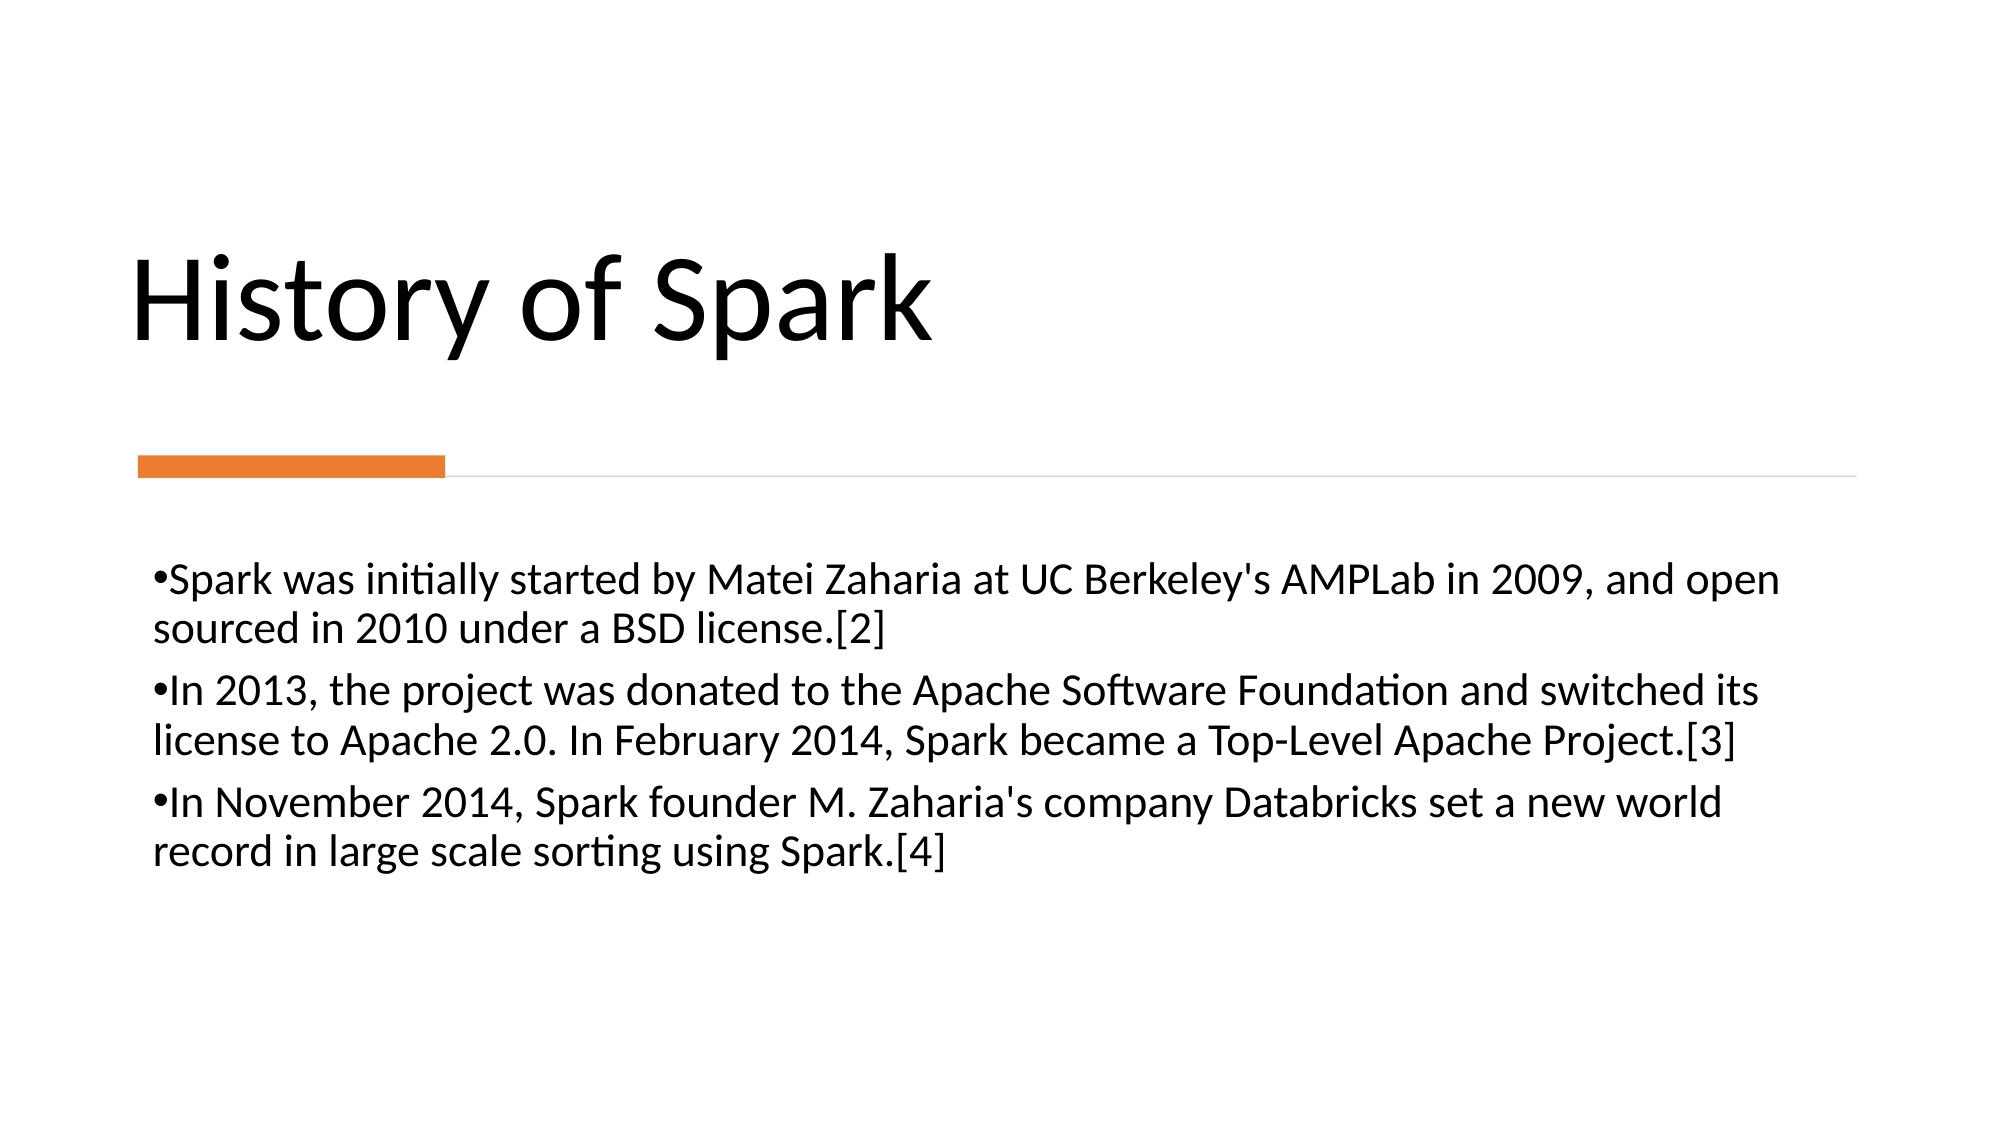

# History of Spark

Spark was initially started by Matei Zaharia at UC Berkeley's AMPLab in 2009, and open sourced in 2010 under a BSD license.[2]
In 2013, the project was donated to the Apache Software Foundation and switched its license to Apache 2.0. In February 2014, Spark became a Top-Level Apache Project.[3]
In November 2014, Spark founder M. Zaharia's company Databricks set a new world record in large scale sorting using Spark.[4]